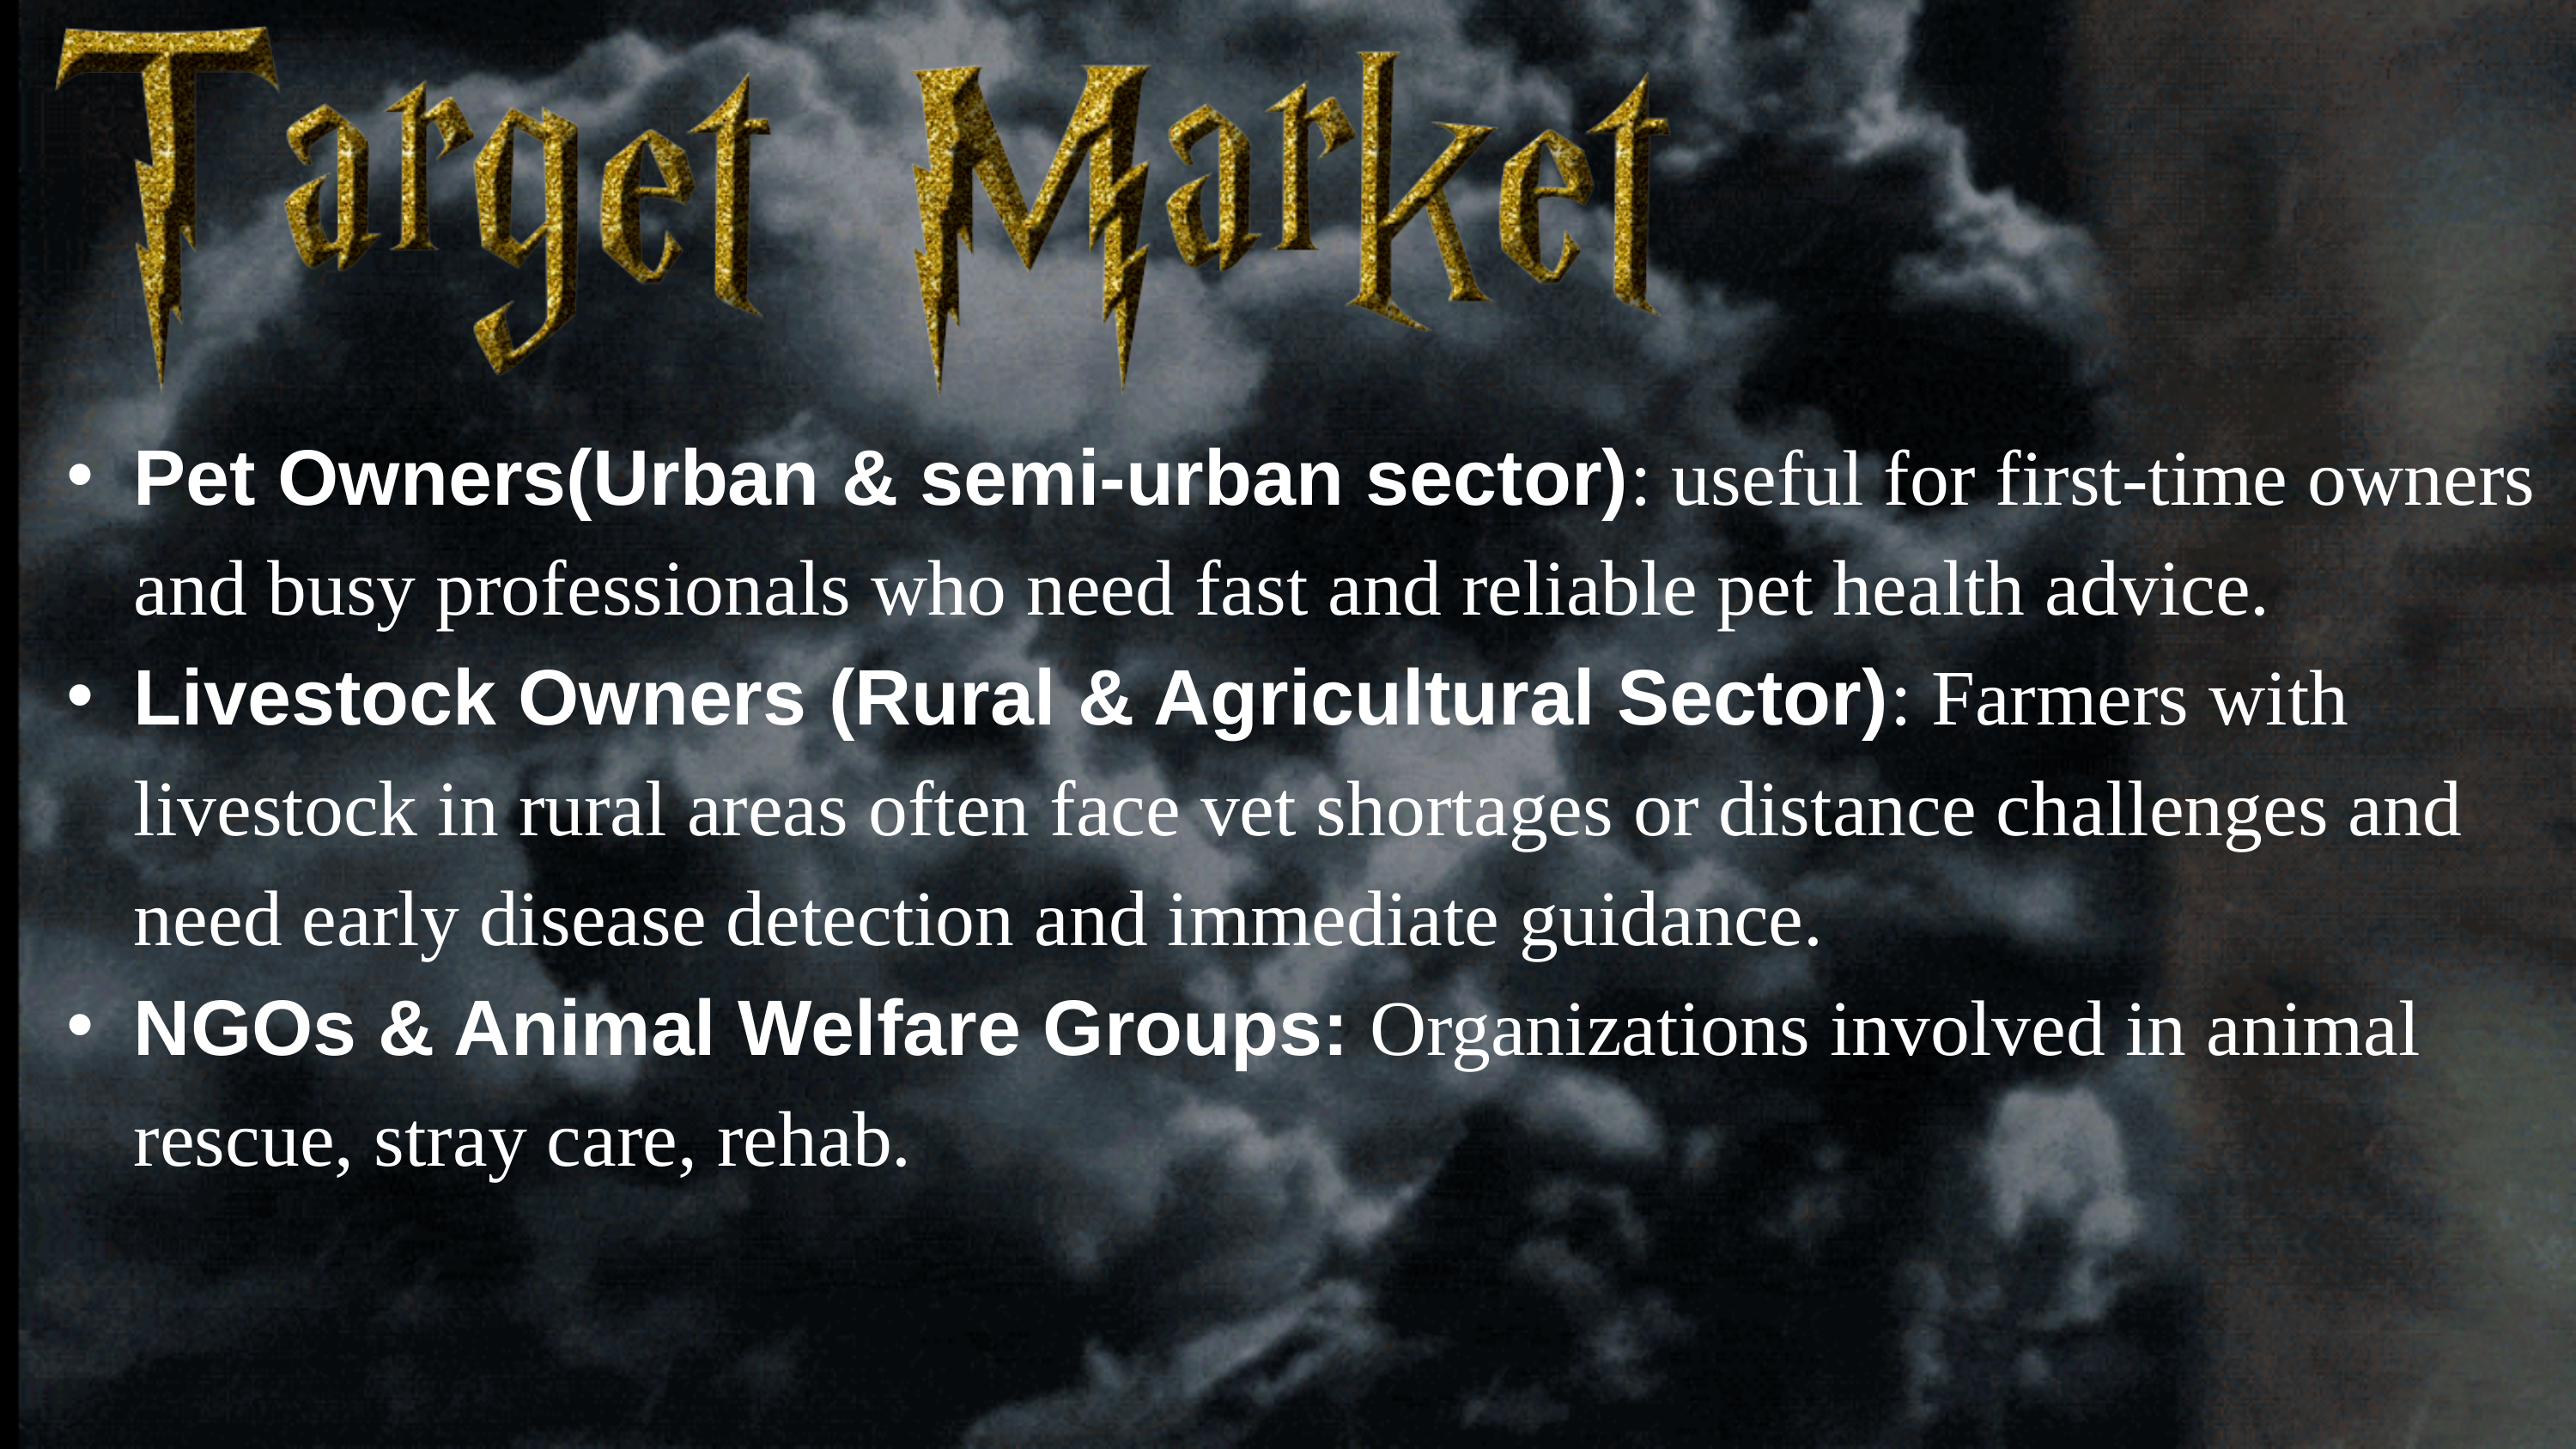

Pet Owners(Urban & semi-urban sector): useful for first-time owners and busy professionals who need fast and reliable pet health advice.
Livestock Owners (Rural & Agricultural Sector): Farmers with livestock in rural areas often face vet shortages or distance challenges and need early disease detection and immediate guidance.
NGOs & Animal Welfare Groups: Organizations involved in animal rescue, stray care, rehab.